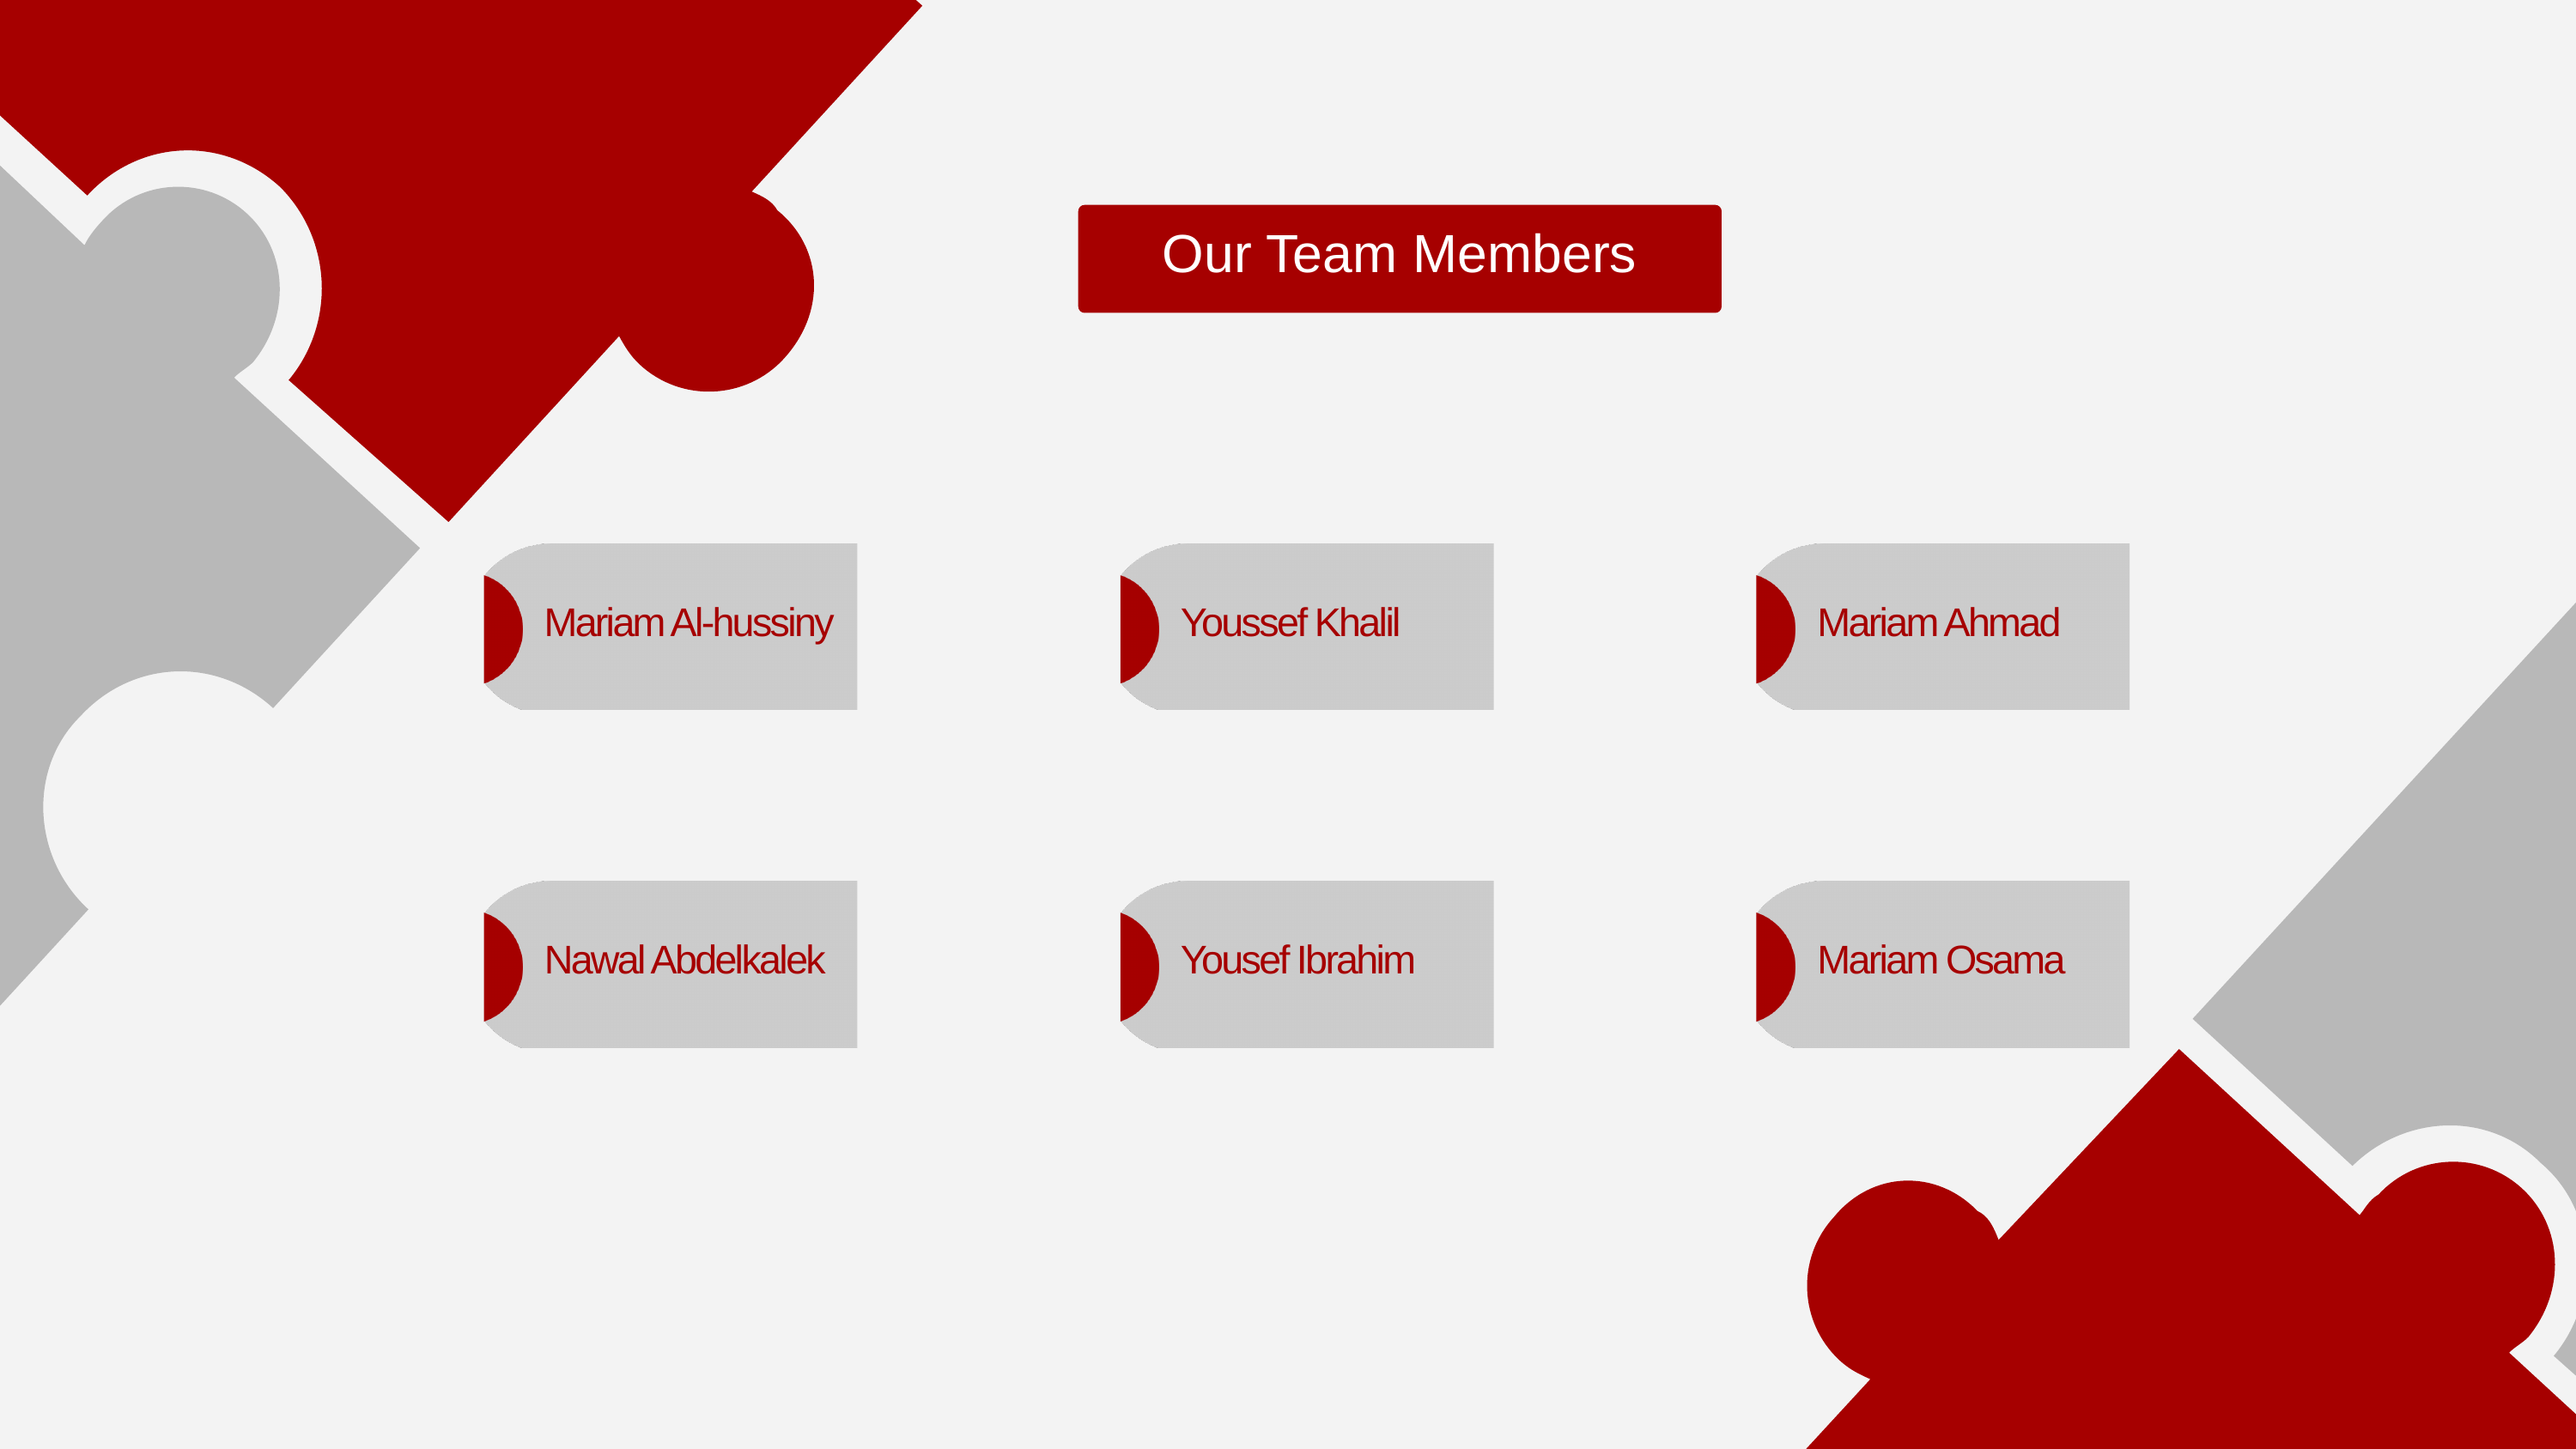

Our Team Members

Mariam Al-hussiny
Youssef Khalil
Mariam Ahmad

Nawal Abdelkalek
Yousef Ibrahim
Mariam Osama